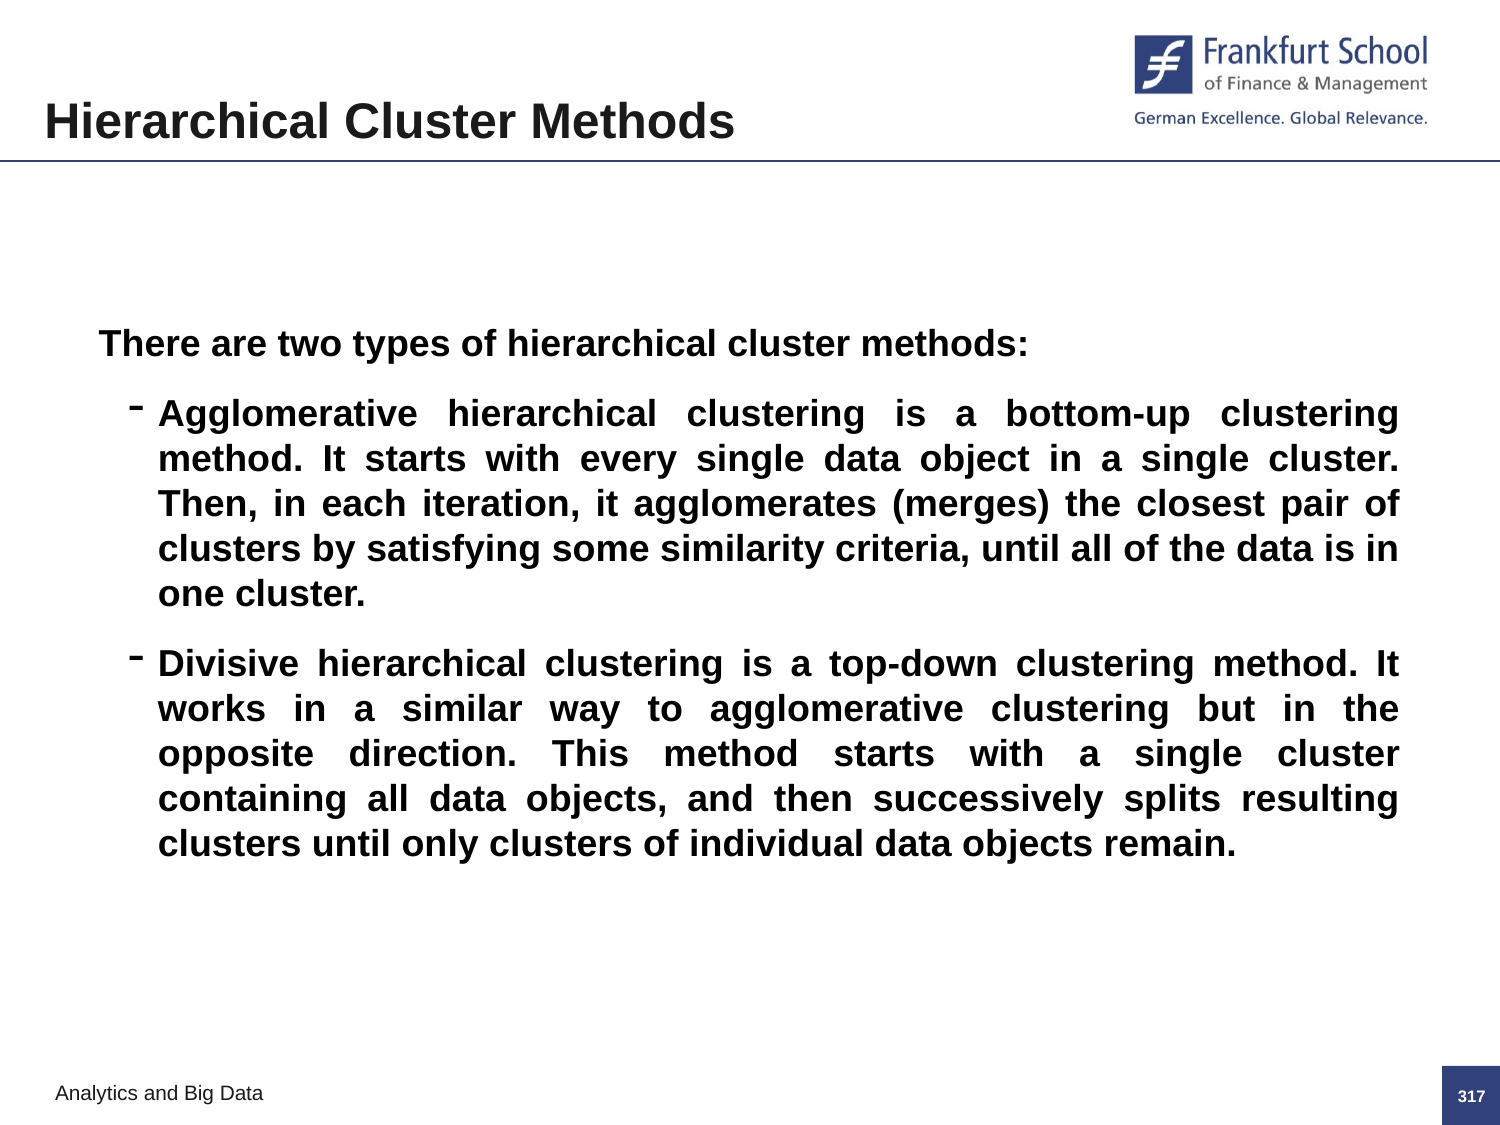

Hierarchical Cluster Methods
There are two types of hierarchical cluster methods:
Agglomerative hierarchical clustering is a bottom-up clustering method. It starts with every single data object in a single cluster. Then, in each iteration, it agglomerates (merges) the closest pair of clusters by satisfying some similarity criteria, until all of the data is in one cluster.
Divisive hierarchical clustering is a top-down clustering method. It works in a similar way to agglomerative clustering but in the opposite direction. This method starts with a single cluster containing all data objects, and then successively splits resulting clusters until only clusters of individual data objects remain.
317